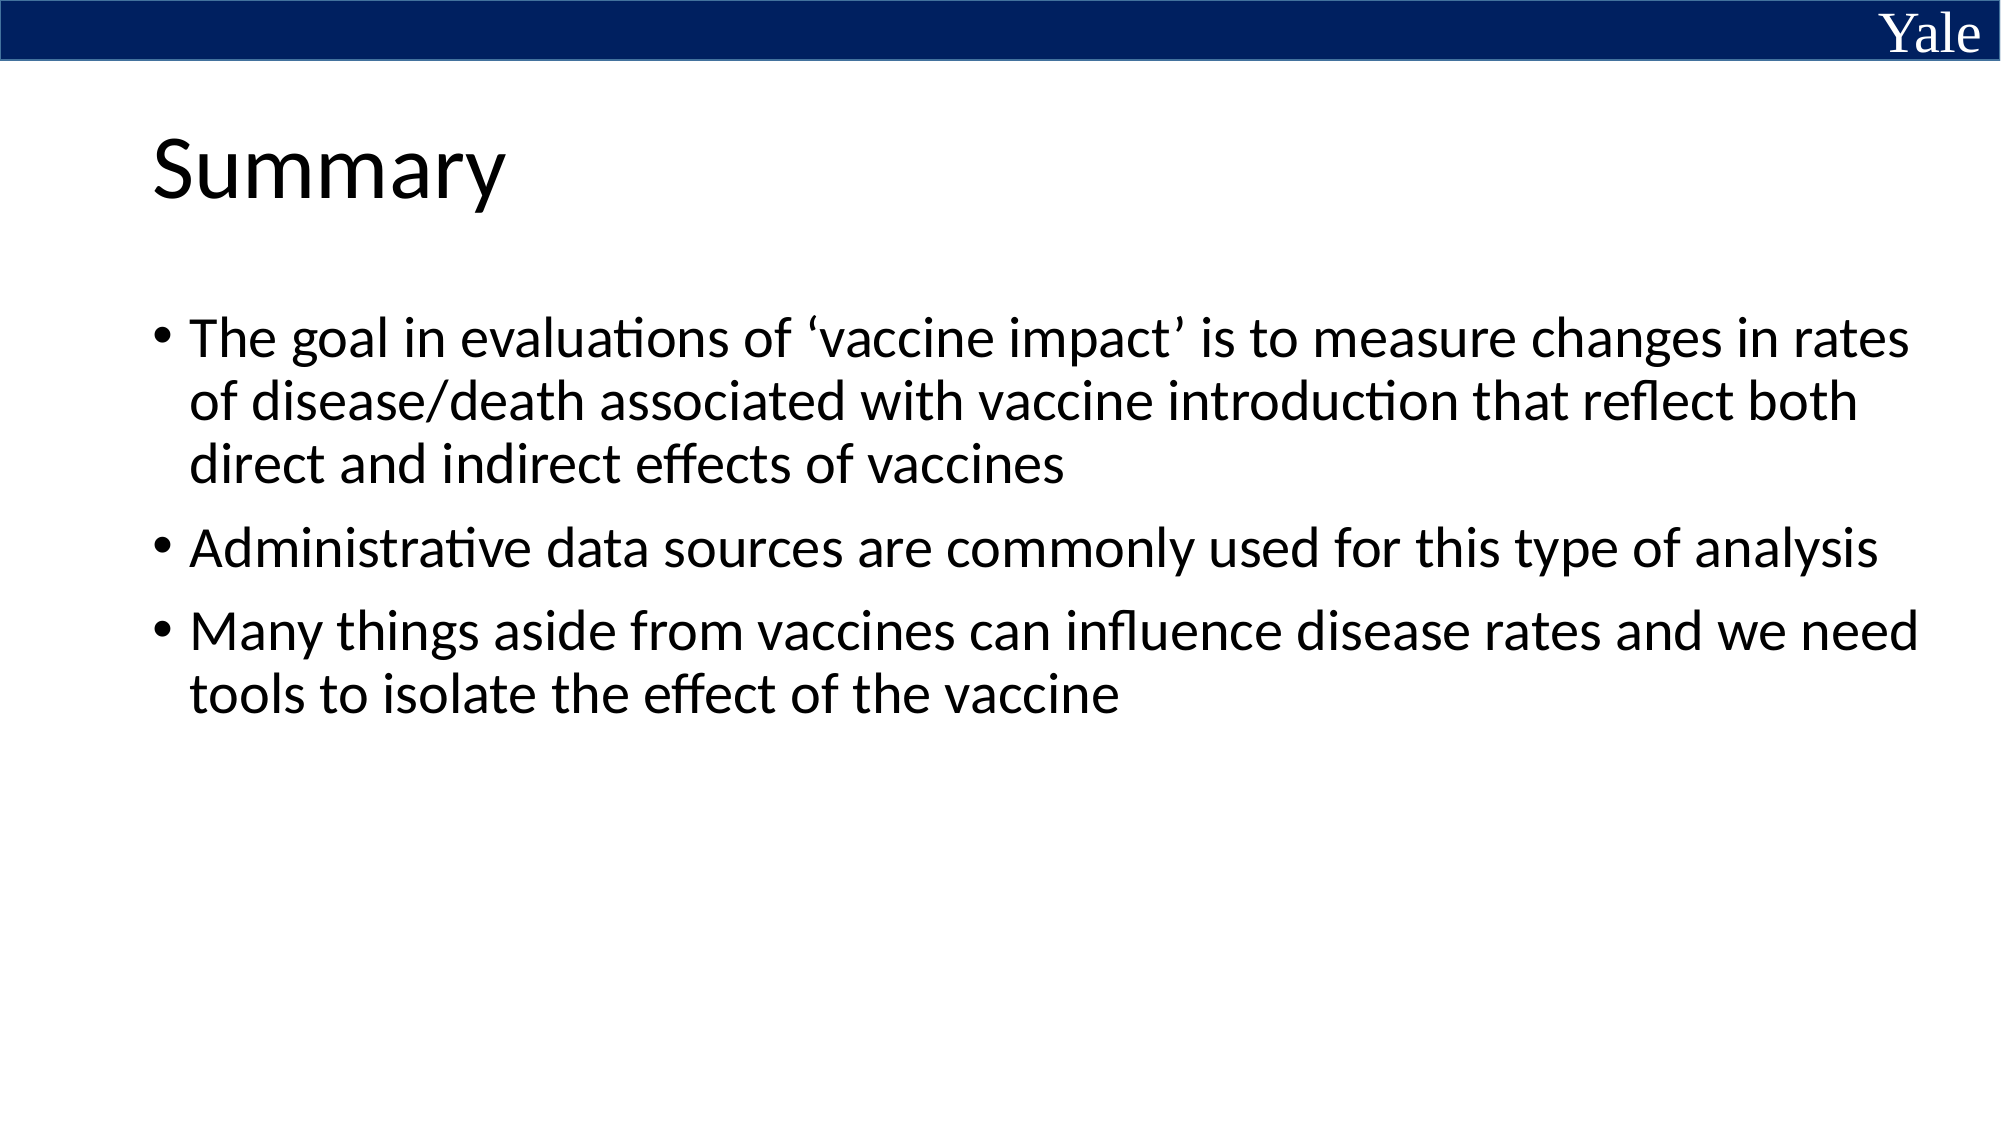

# Summary
The goal in evaluations of ‘vaccine impact’ is to measure changes in rates of disease/death associated with vaccine introduction that reflect both direct and indirect effects of vaccines
Administrative data sources are commonly used for this type of analysis
Many things aside from vaccines can influence disease rates and we need tools to isolate the effect of the vaccine